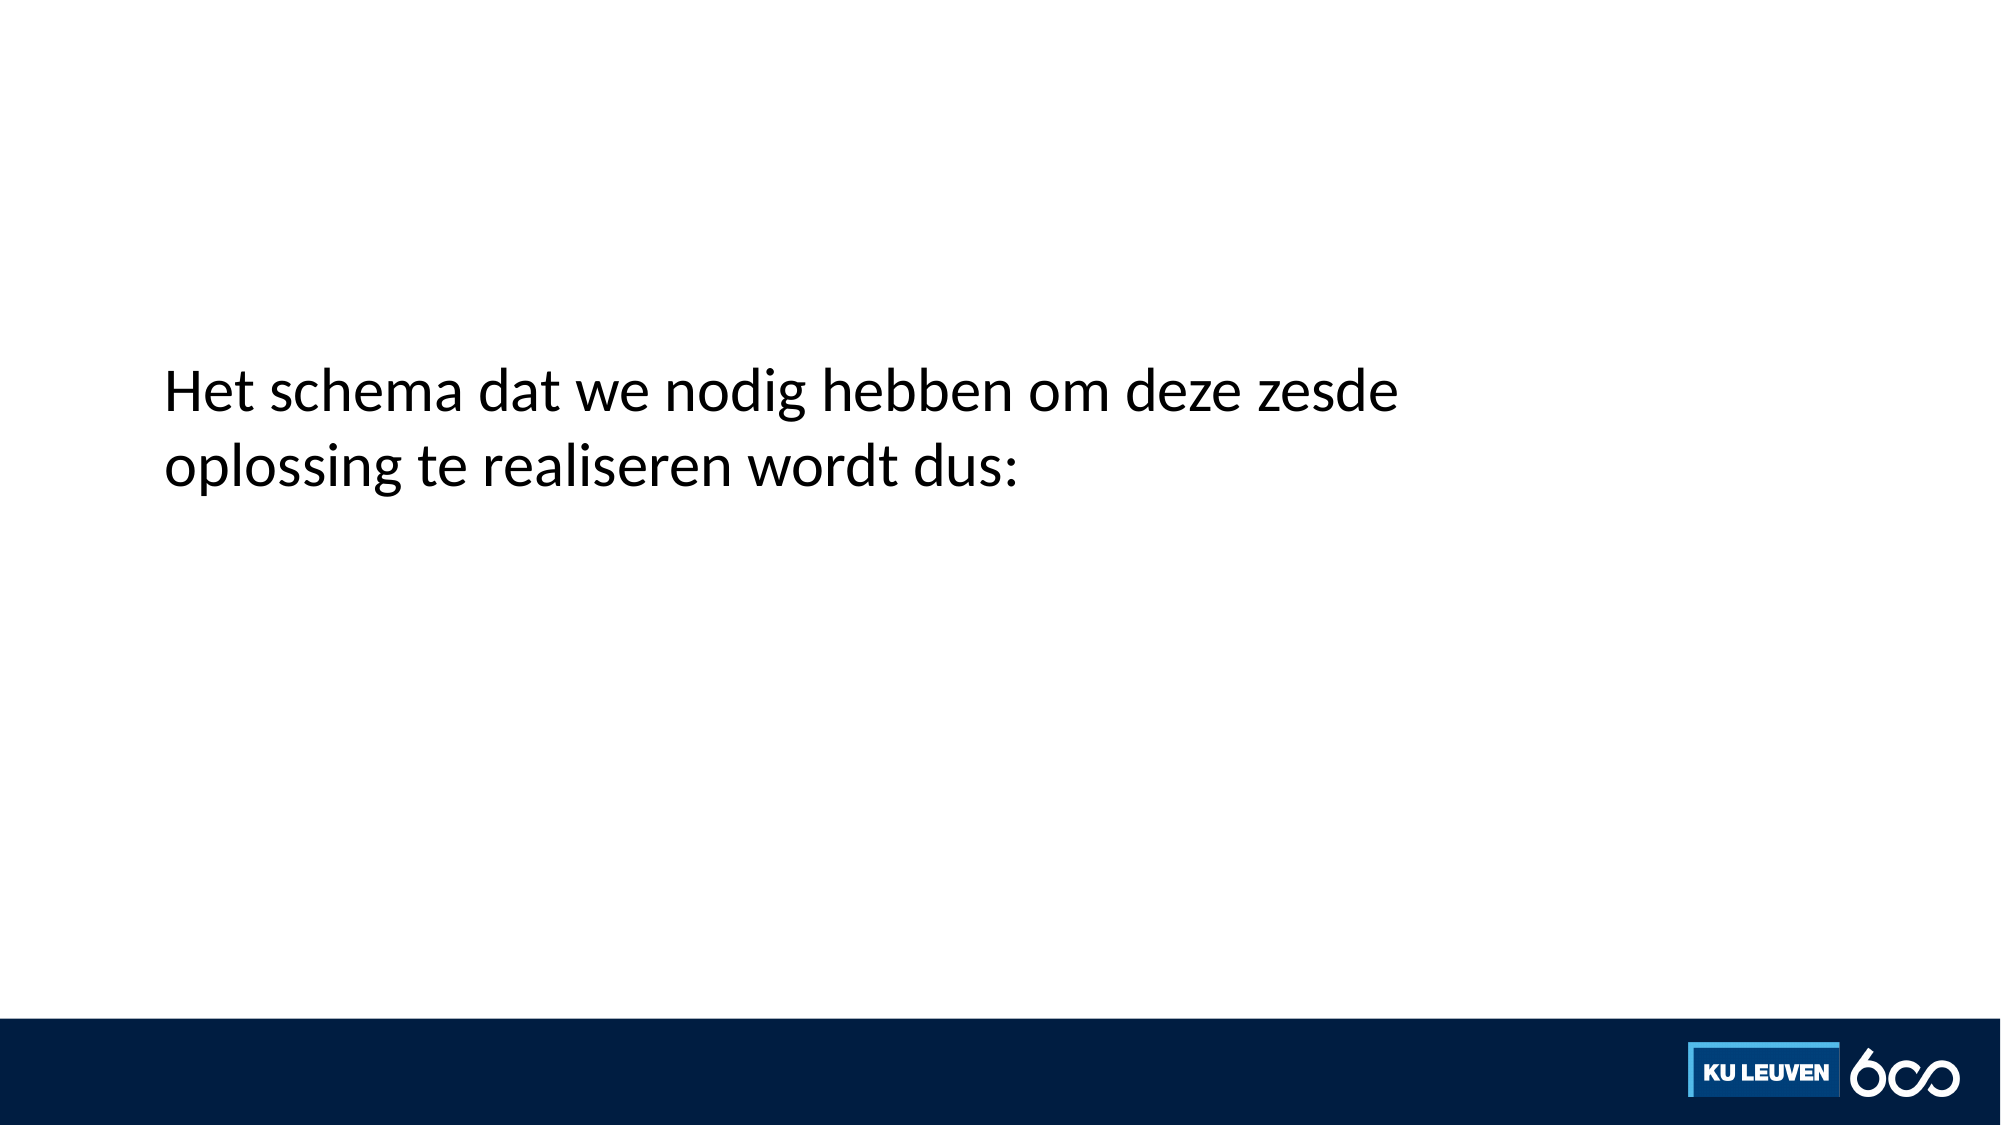

#
Het schema dat we nodig hebben om deze zesde oplossing te realiseren wordt dus: